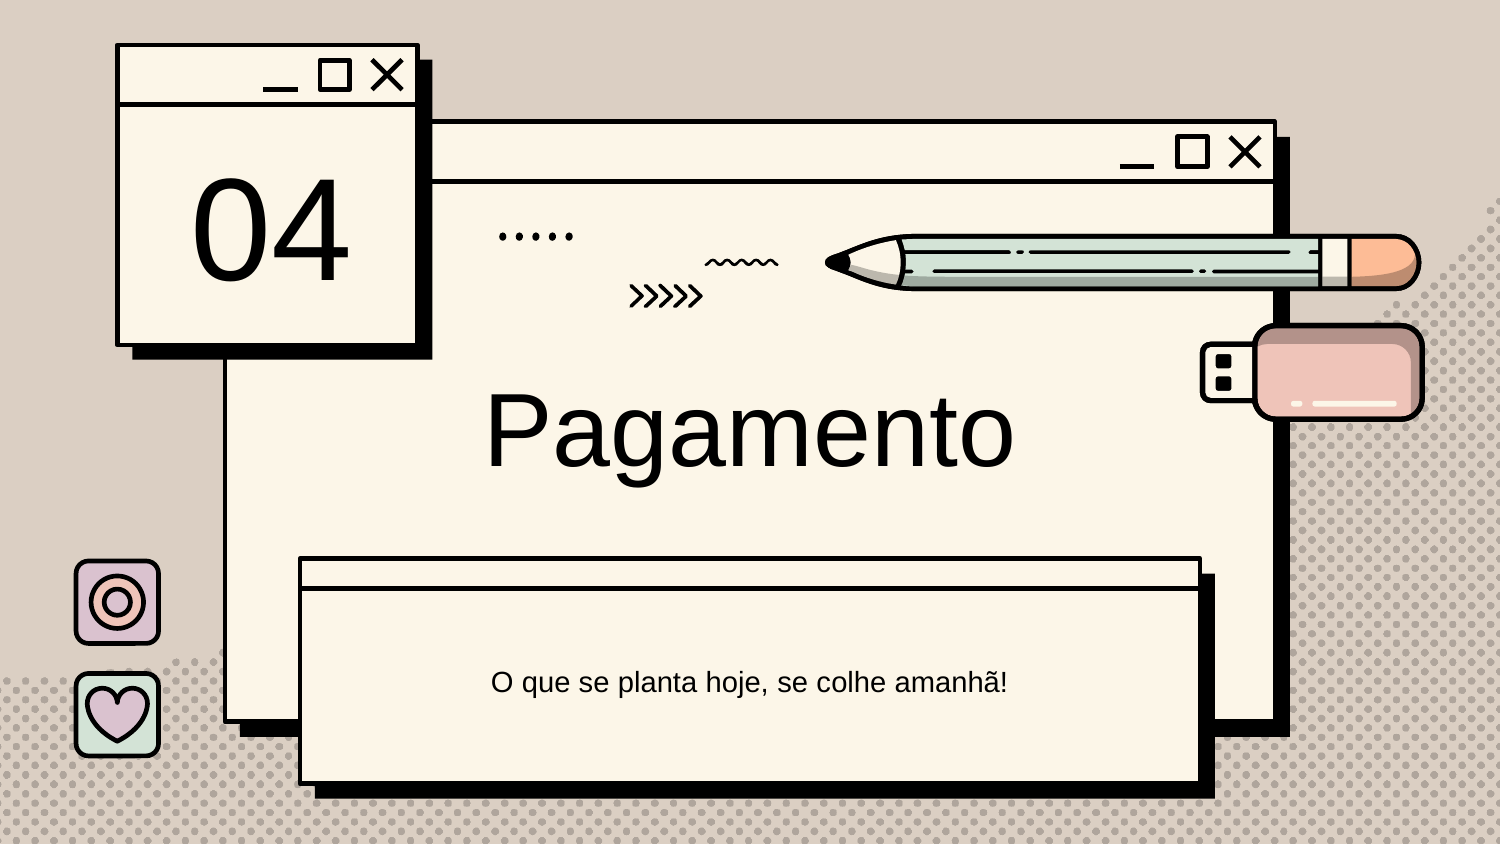

04

# Pagamento

O que se planta hoje, se colhe amanhã!